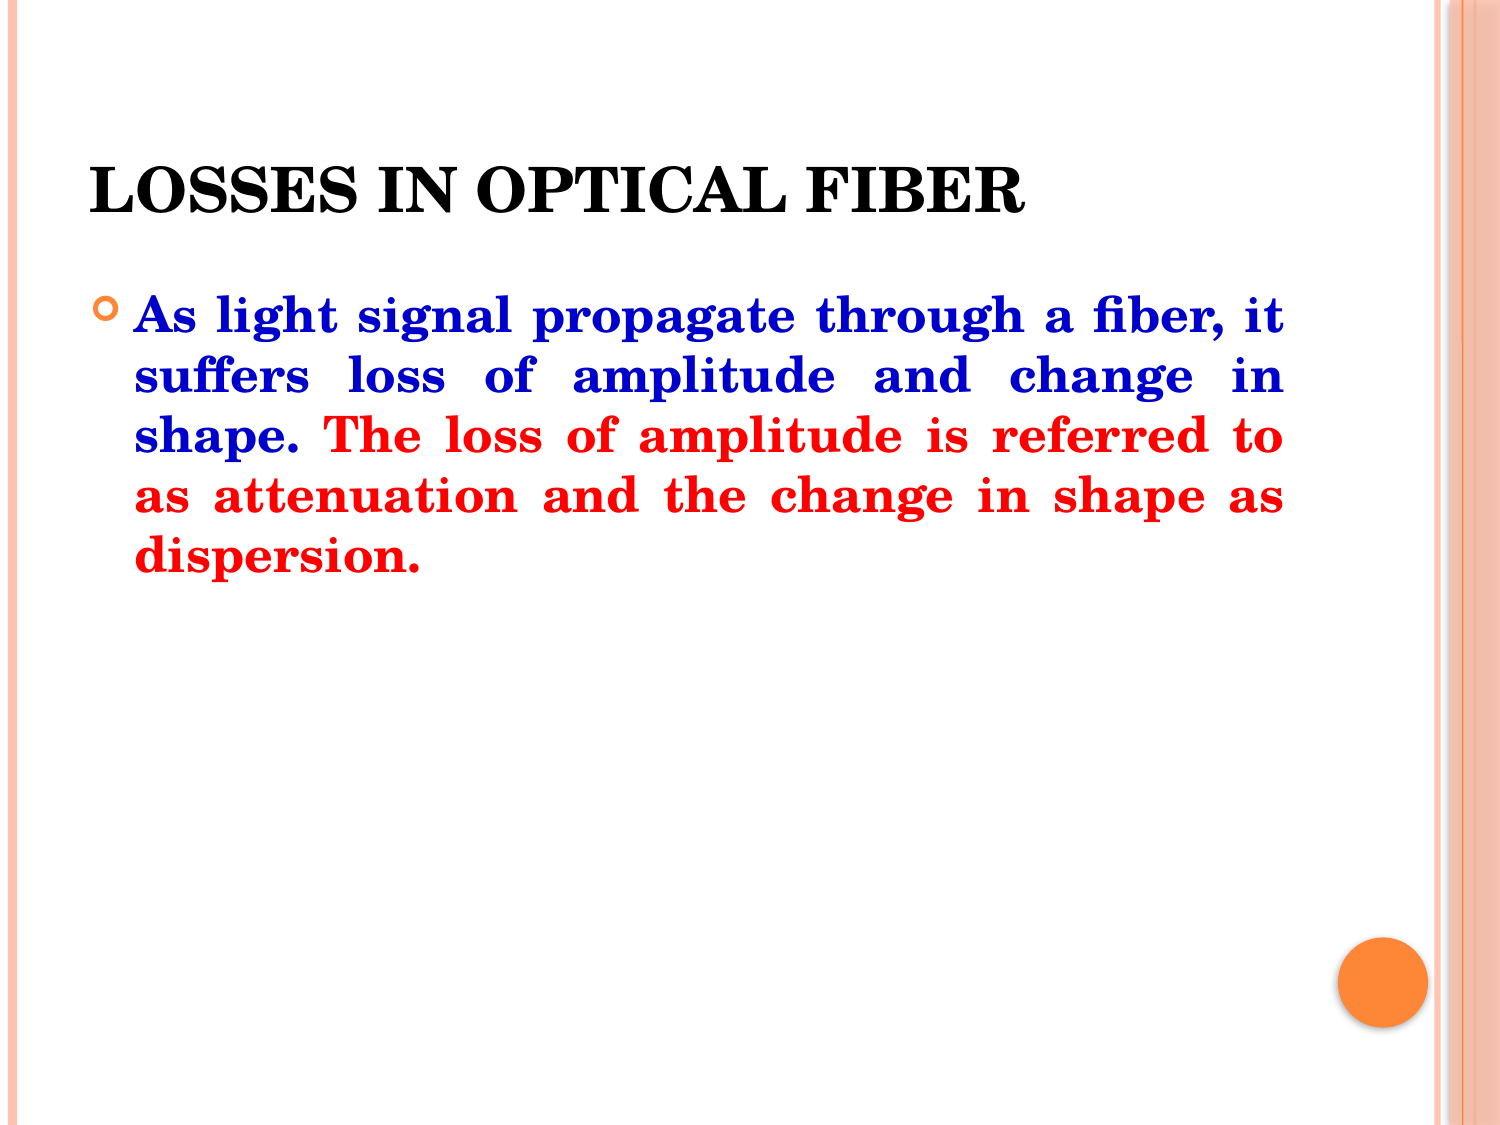

# losses in Optical fiber
As light signal propagate through a fiber, it suffers loss of amplitude and change in shape. The loss of amplitude is referred to as attenuation and the change in shape as dispersion.